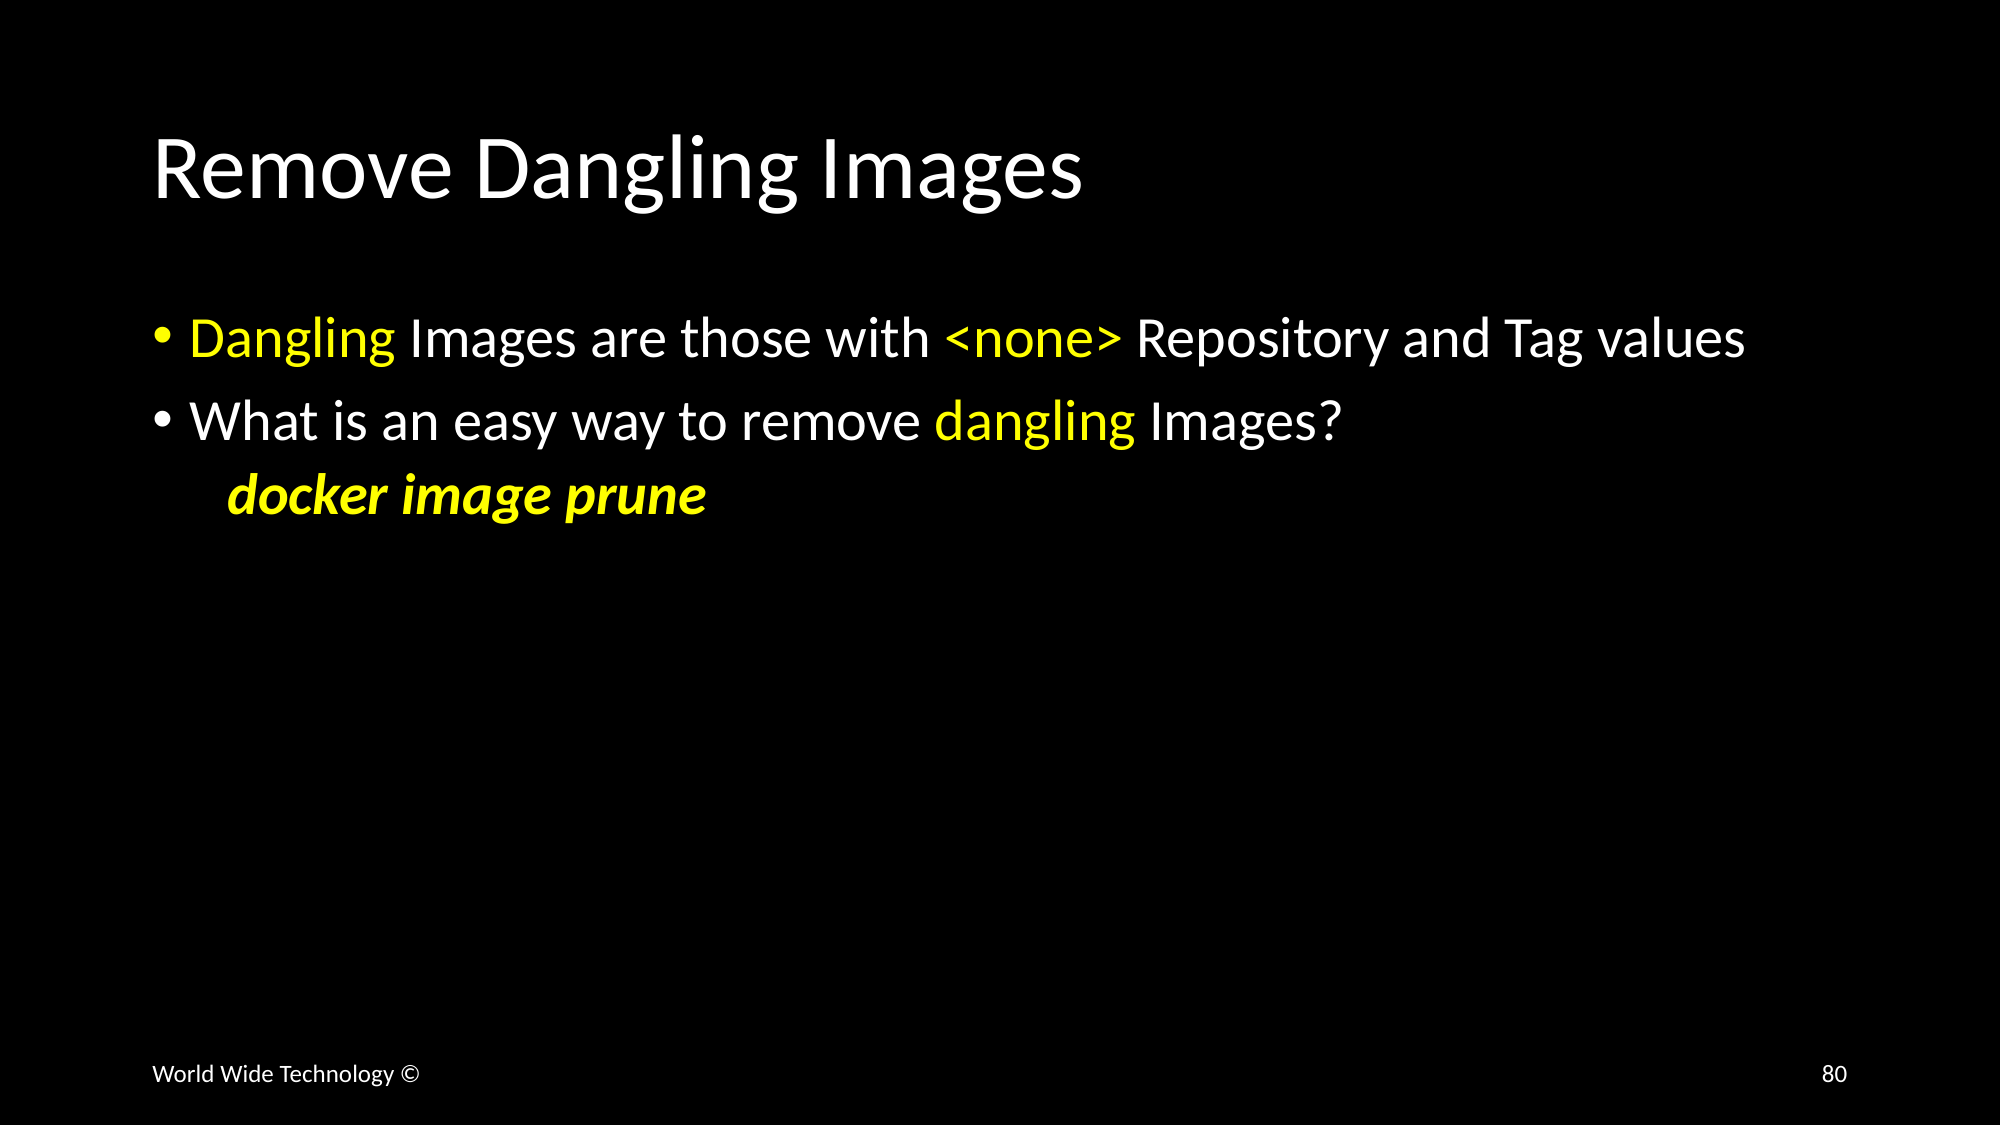

# Remove Dangling Images
Dangling Images are those with <none> Repository and Tag values
What is an easy way to remove dangling Images?
docker image prune
World Wide Technology ©
80